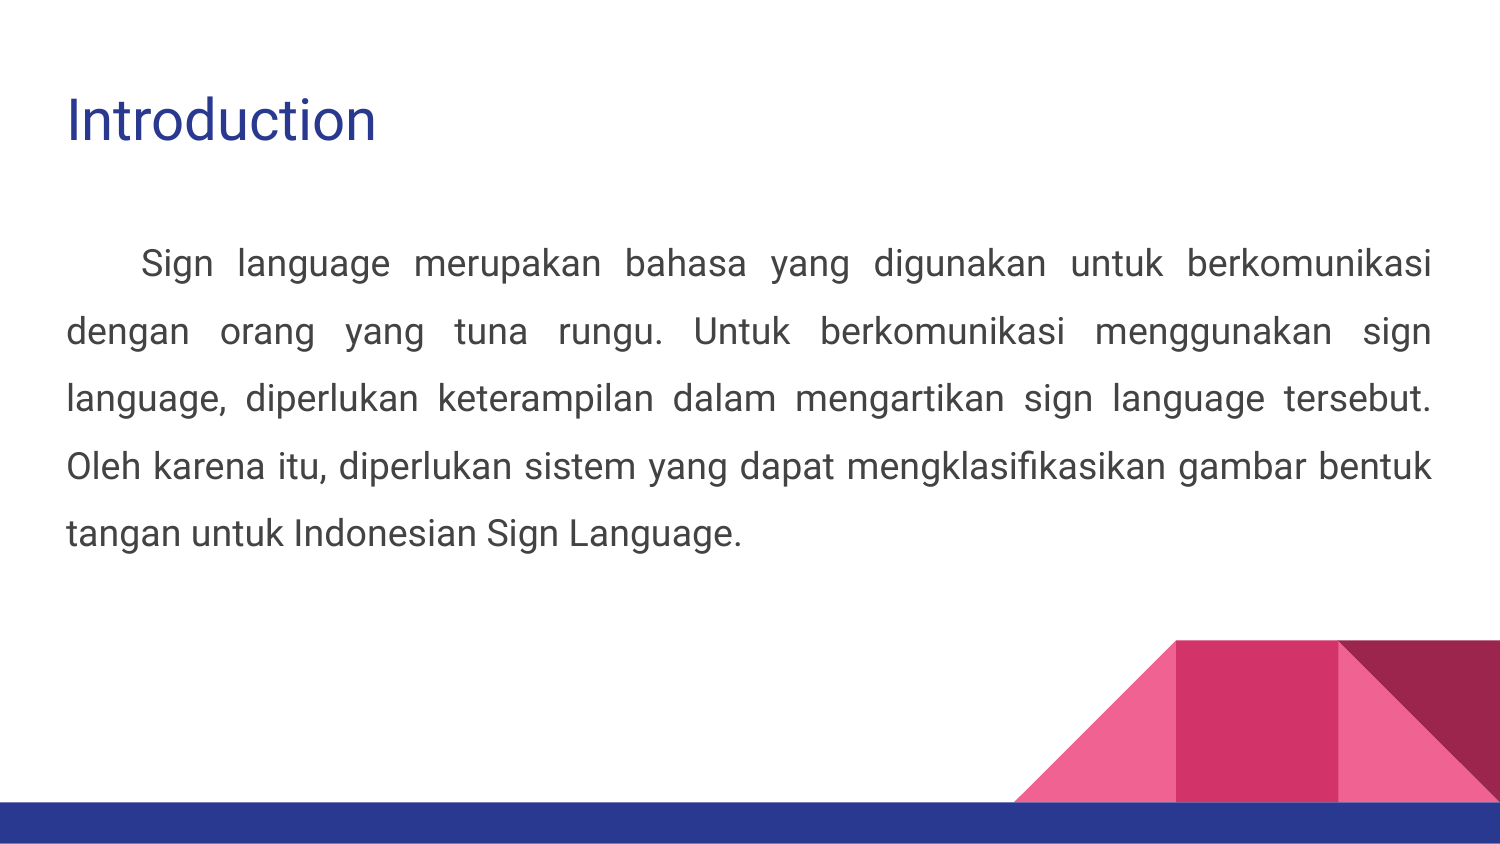

# Introduction
Sign language merupakan bahasa yang digunakan untuk berkomunikasi dengan orang yang tuna rungu. Untuk berkomunikasi menggunakan sign language, diperlukan keterampilan dalam mengartikan sign language tersebut. Oleh karena itu, diperlukan sistem yang dapat mengklasifikasikan gambar bentuk tangan untuk Indonesian Sign Language.